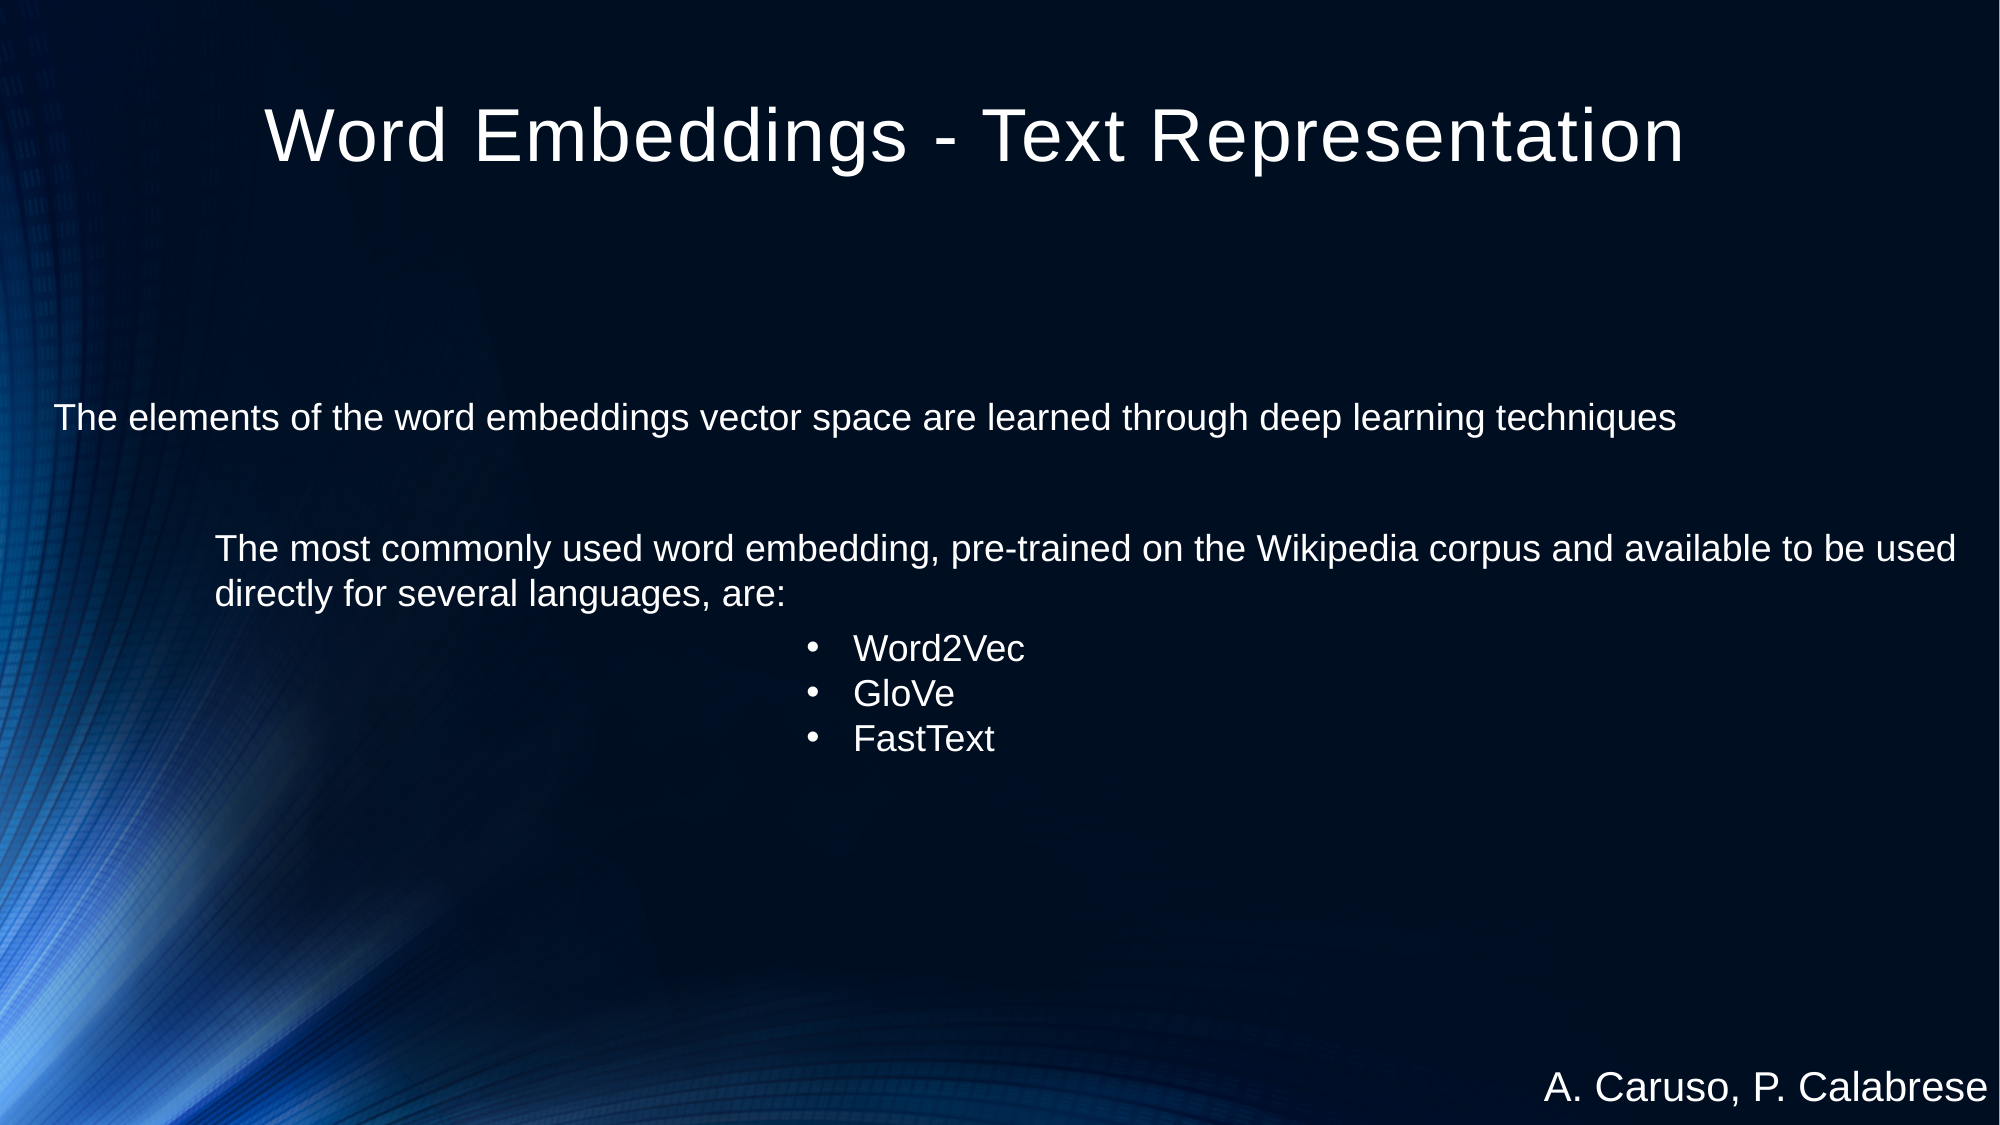

# Word Embeddings - Text Representation
The elements of the word embeddings vector space are learned through deep learning techniques
The most commonly used word embedding, pre-trained on the Wikipedia corpus and available to be used
directly for several languages, are:
Word2Vec
GloVe
FastText
A. Caruso, P. Calabrese